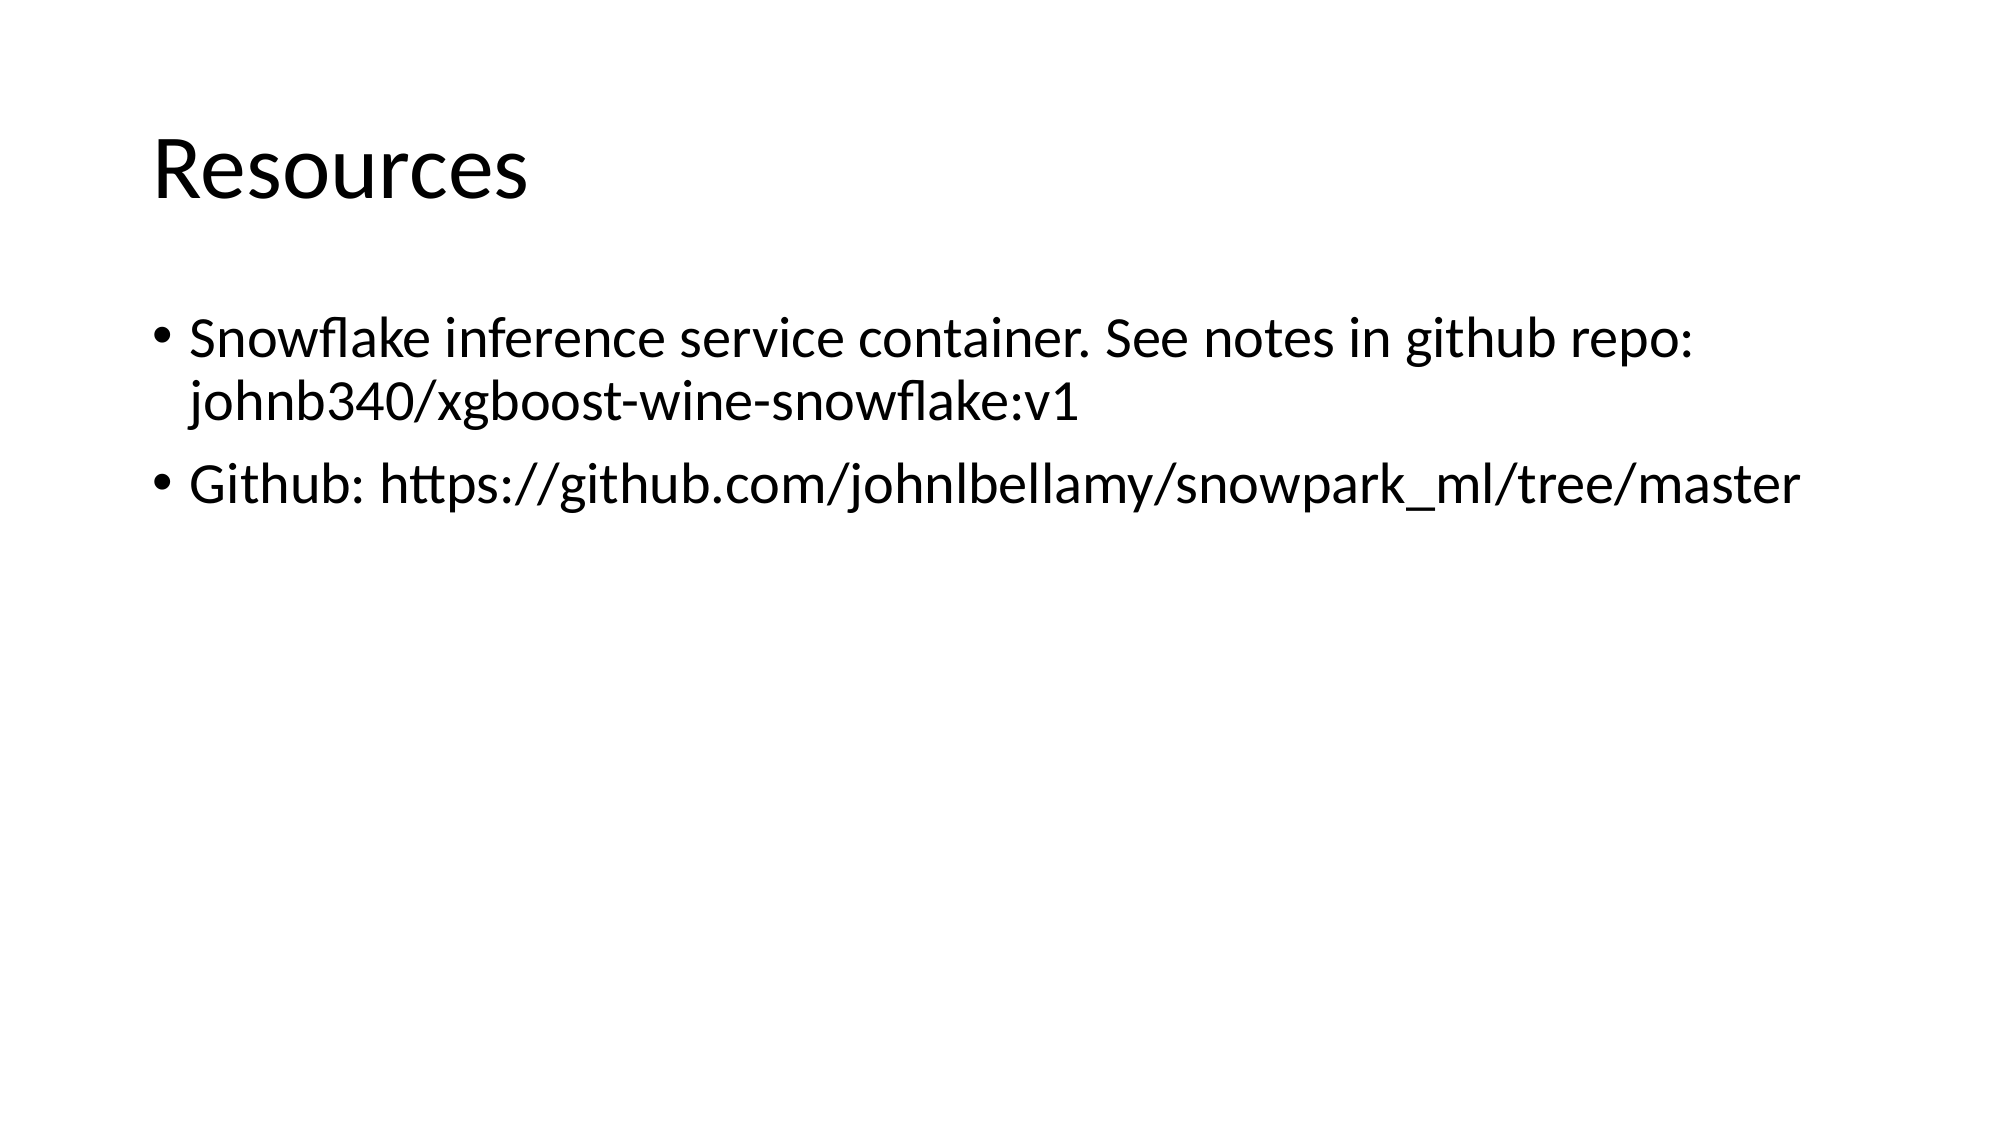

# Resources
Snowflake inference service container. See notes in github repo: johnb340/xgboost-wine-snowflake:v1
Github: https://github.com/johnlbellamy/snowpark_ml/tree/master